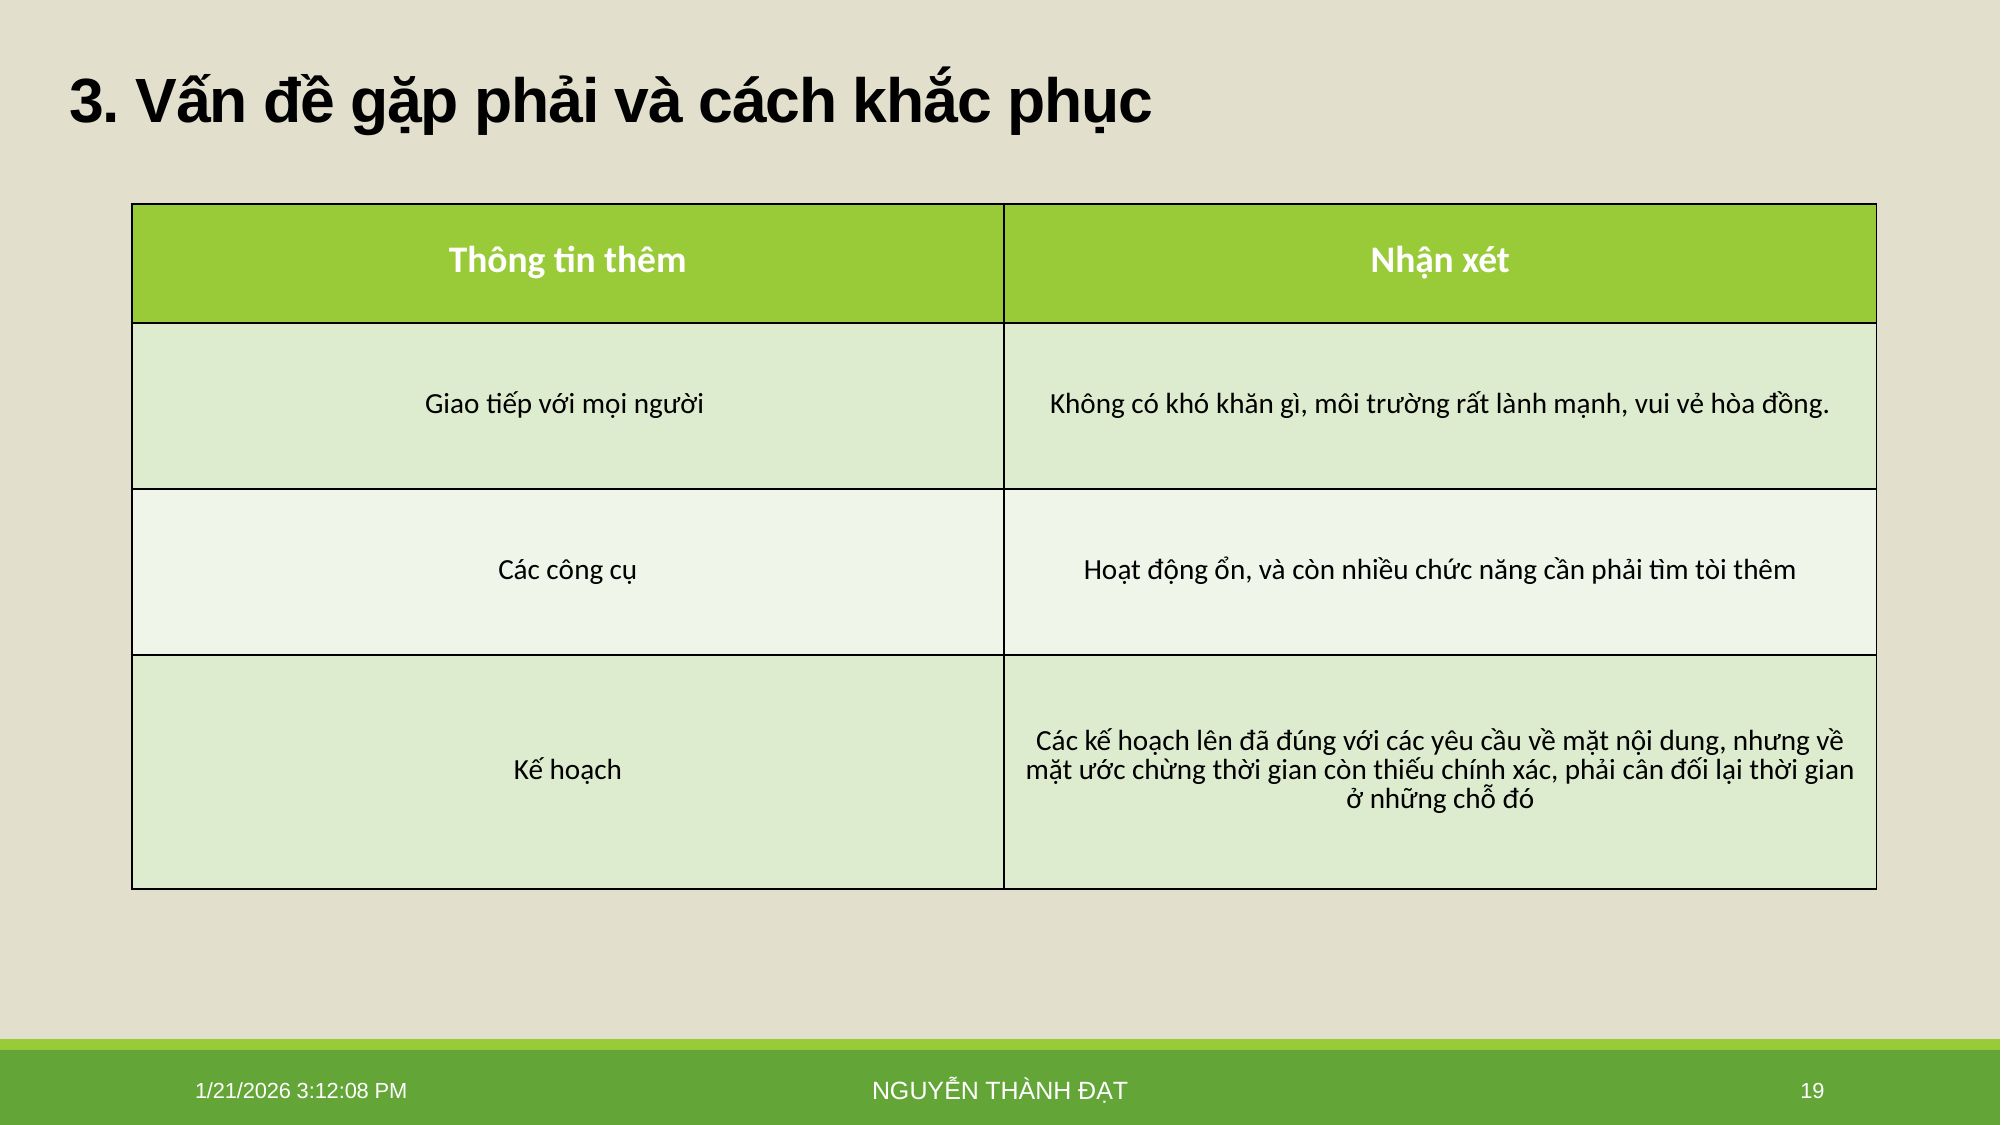

# 3. Vấn đề gặp phải và cách khắc phục
| Thông tin thêm | Nhận xét |
| --- | --- |
| Giao tiếp với mọi người | Không có khó khăn gì, môi trường rất lành mạnh, vui vẻ hòa đồng. |
| Các công cụ | Hoạt động ổn, và còn nhiều chức năng cần phải tìm tòi thêm |
| Kế hoạch | Các kế hoạch lên đã đúng với các yêu cầu về mặt nội dung, nhưng về mặt ước chừng thời gian còn thiếu chính xác, phải cân đối lại thời gian ở những chỗ đó |
1/21/2026 3:12:08 PM
Nguyễn Thành Đạt
19